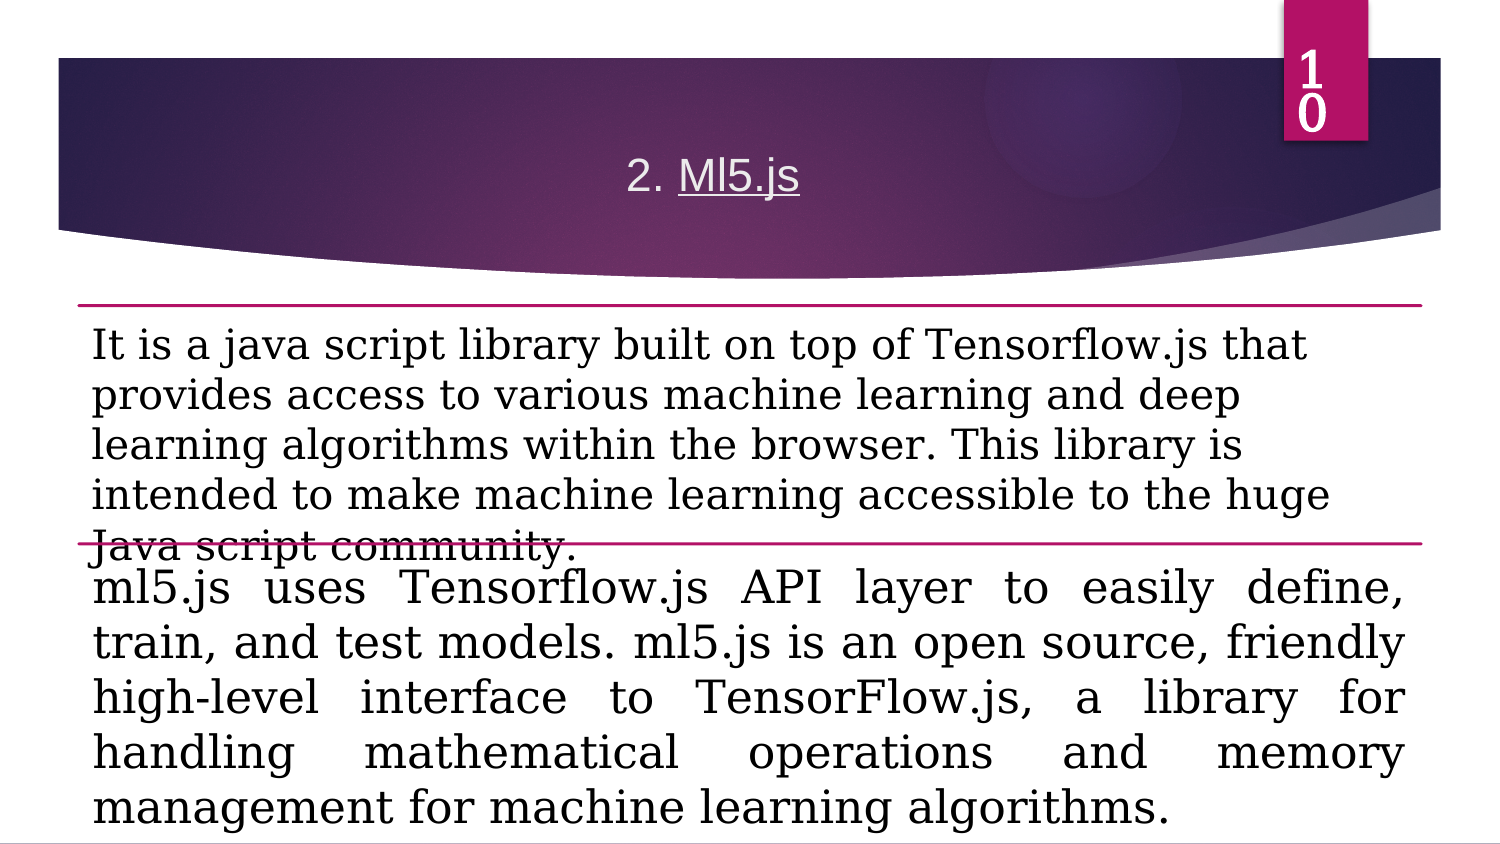

10
# 2. Ml5.js
It is a java script library built on top of Tensorflow.js that provides access to various machine learning and deep learning algorithms within the browser. This library is intended to make machine learning accessible to the huge Java script community.
ml5.js uses Tensorflow.js API layer to easily define, train, and test models. ml5.js is an open source, friendly high-level interface to TensorFlow.js, a library for handling mathematical operations and memory management for machine learning algorithms.